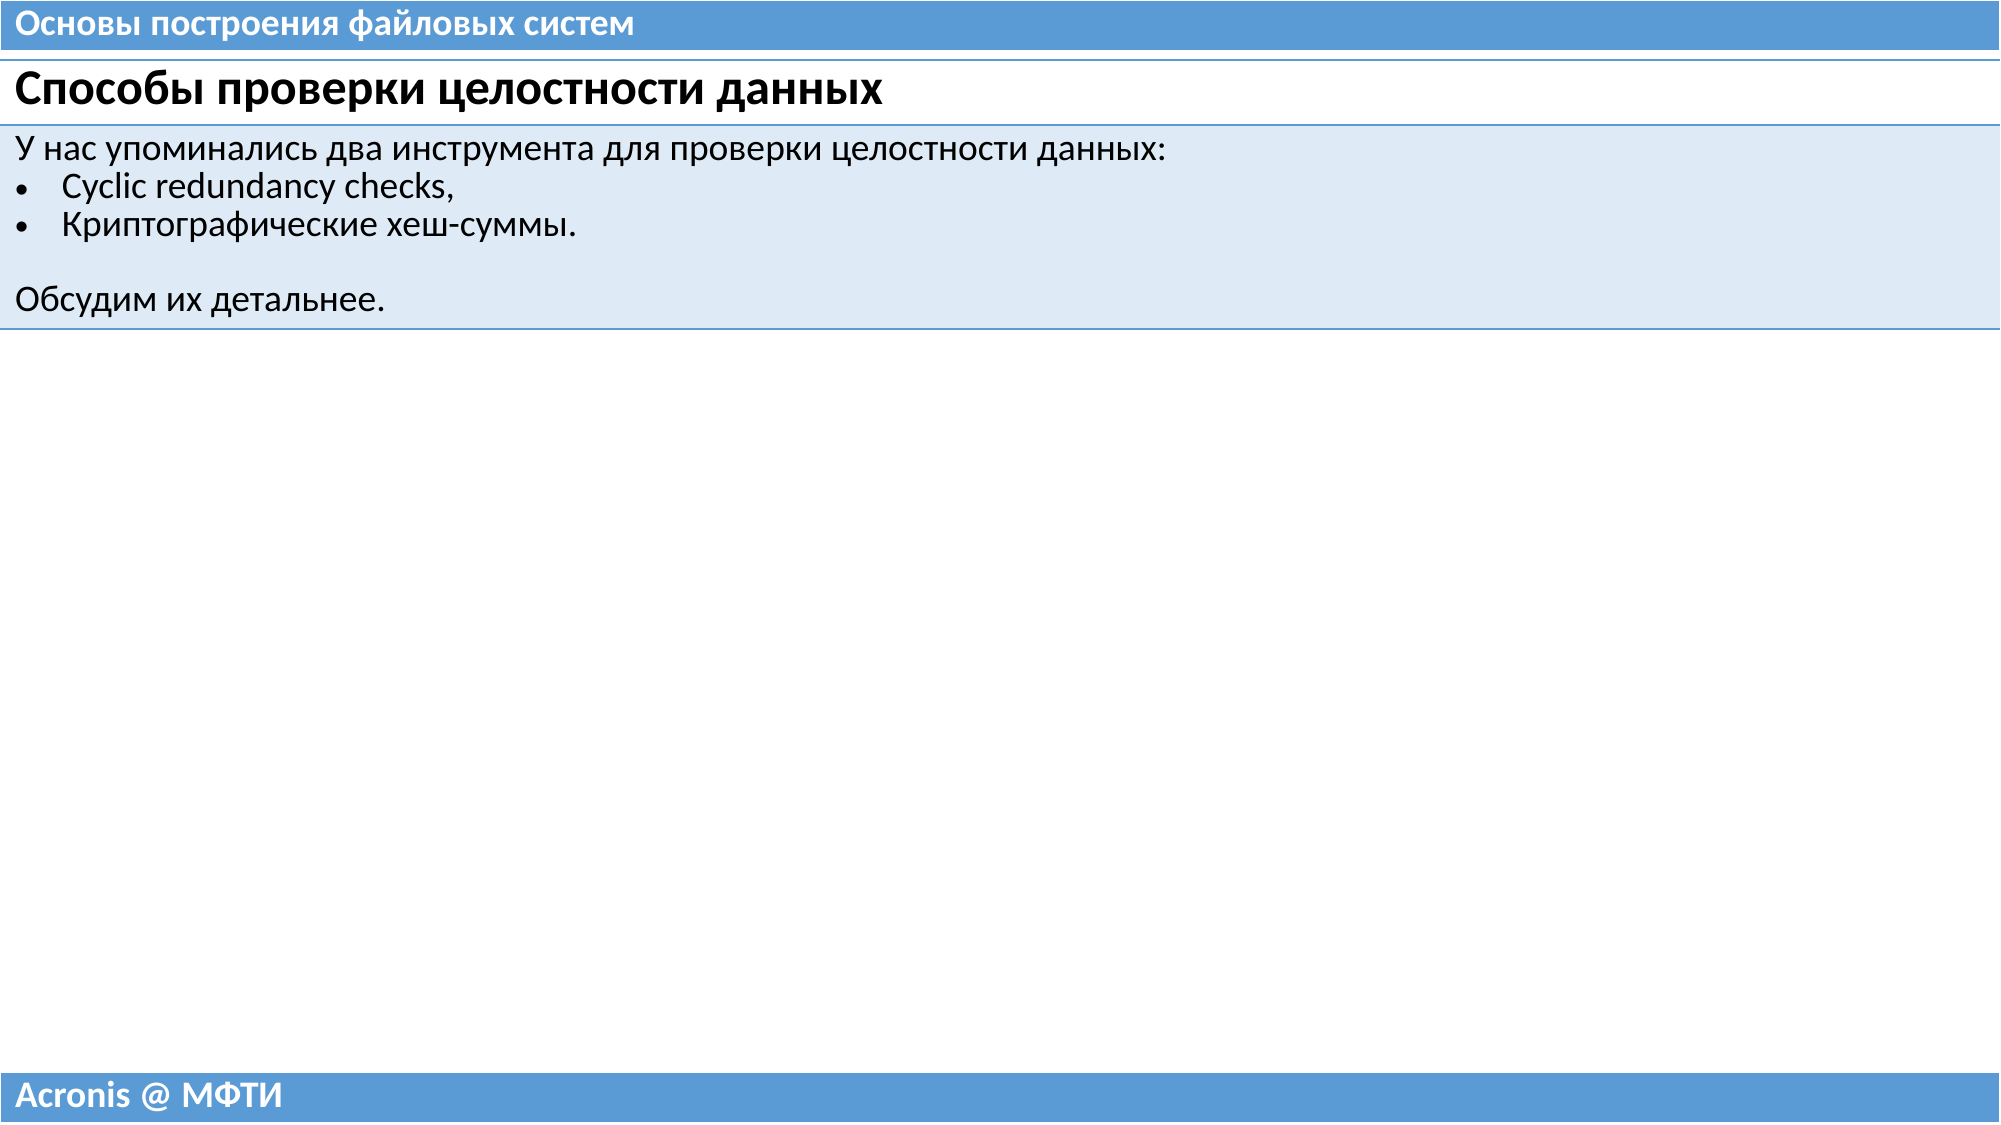

| Основы построения файловых систем |
| --- |
| Способы проверки целостности данных |
| --- |
| У нас упоминались два инструмента для проверки целостности данных: Cyclic redundancy checks, Криптографические хеш-суммы. Обсудим их детальнее. |
| Acronis @ МФТИ |
| --- |